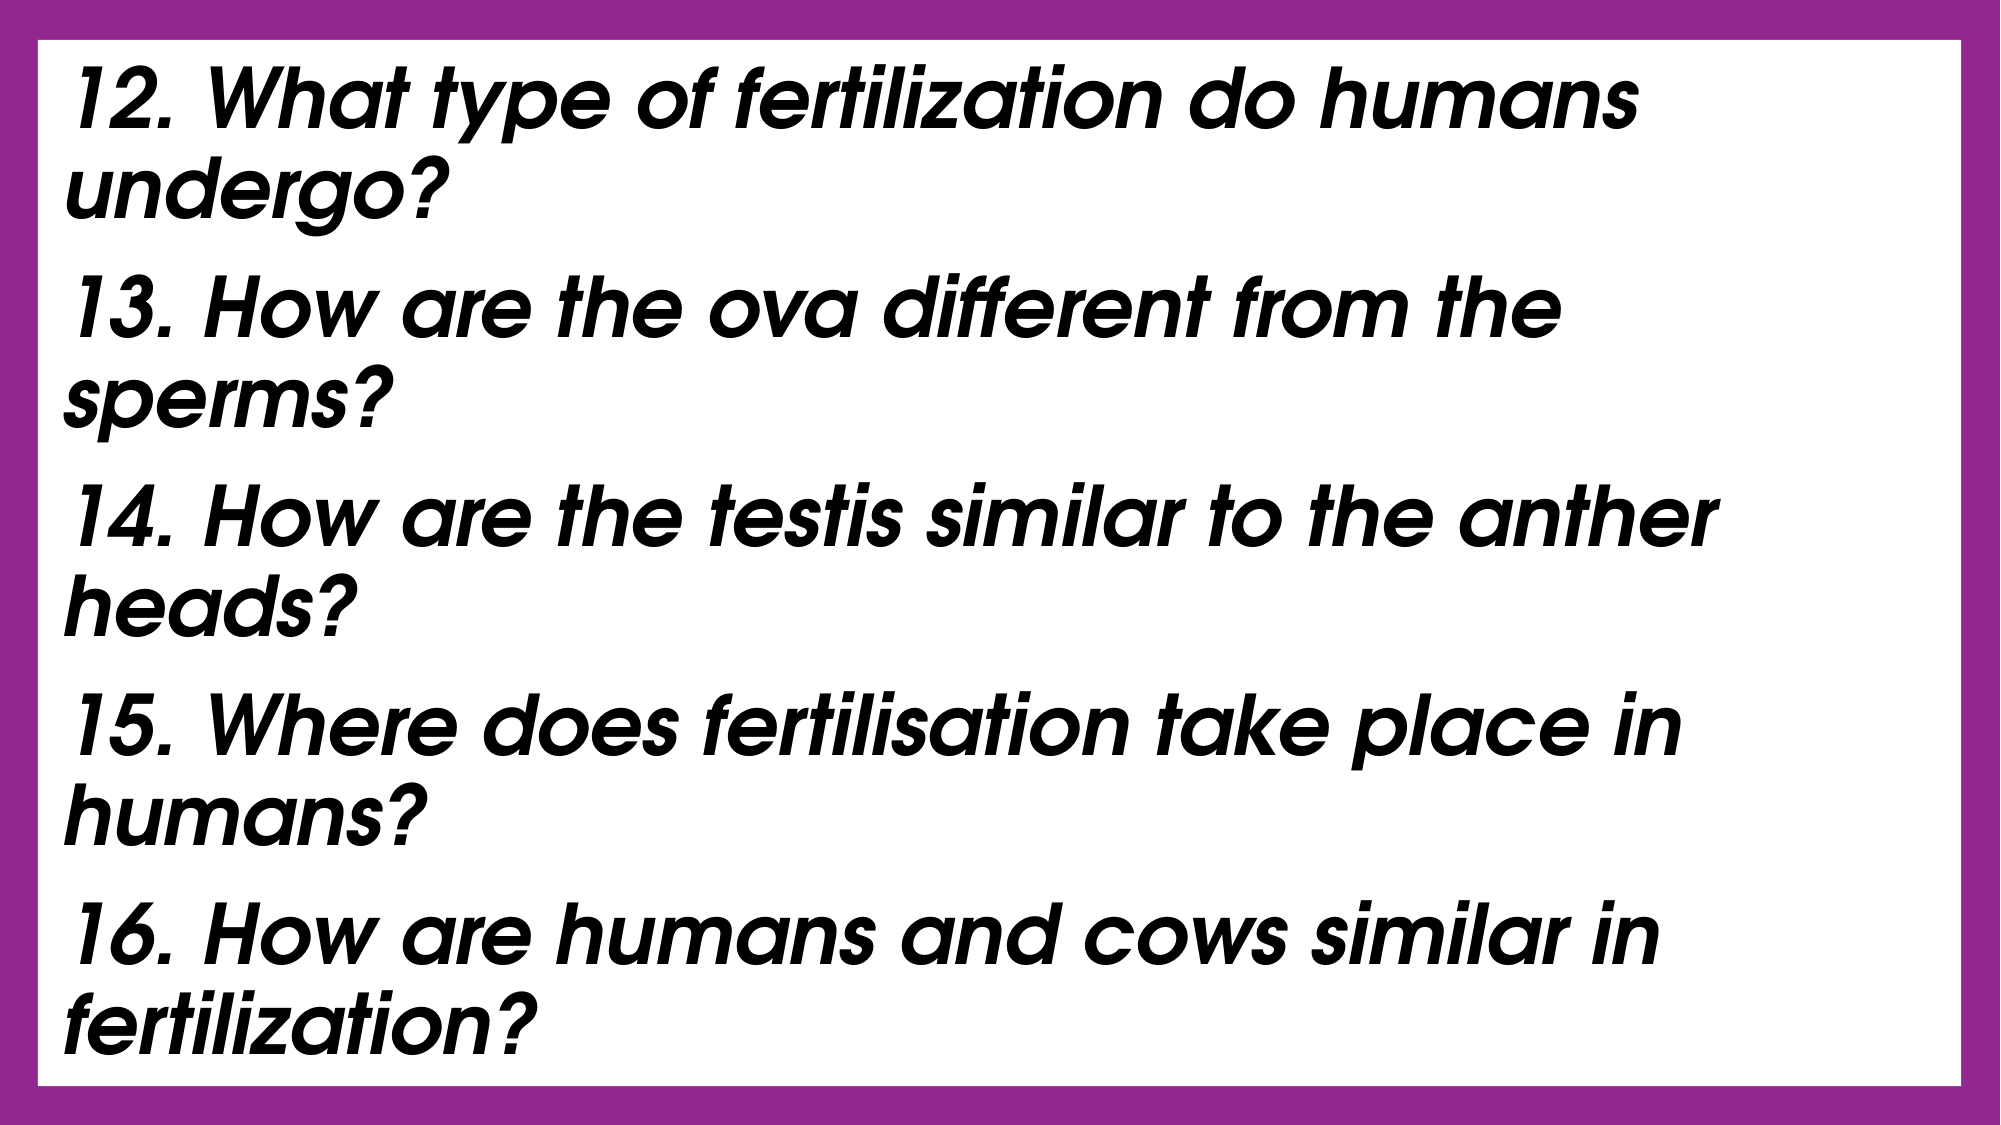

12. What type of fertilization do humans 	undergo?
13. How are the ova different from the 	sperms?
14. How are the testis similar to the anther 	heads?
15. Where does fertilisation take place in 	humans?
16. How are humans and cows similar in 	fertilization?